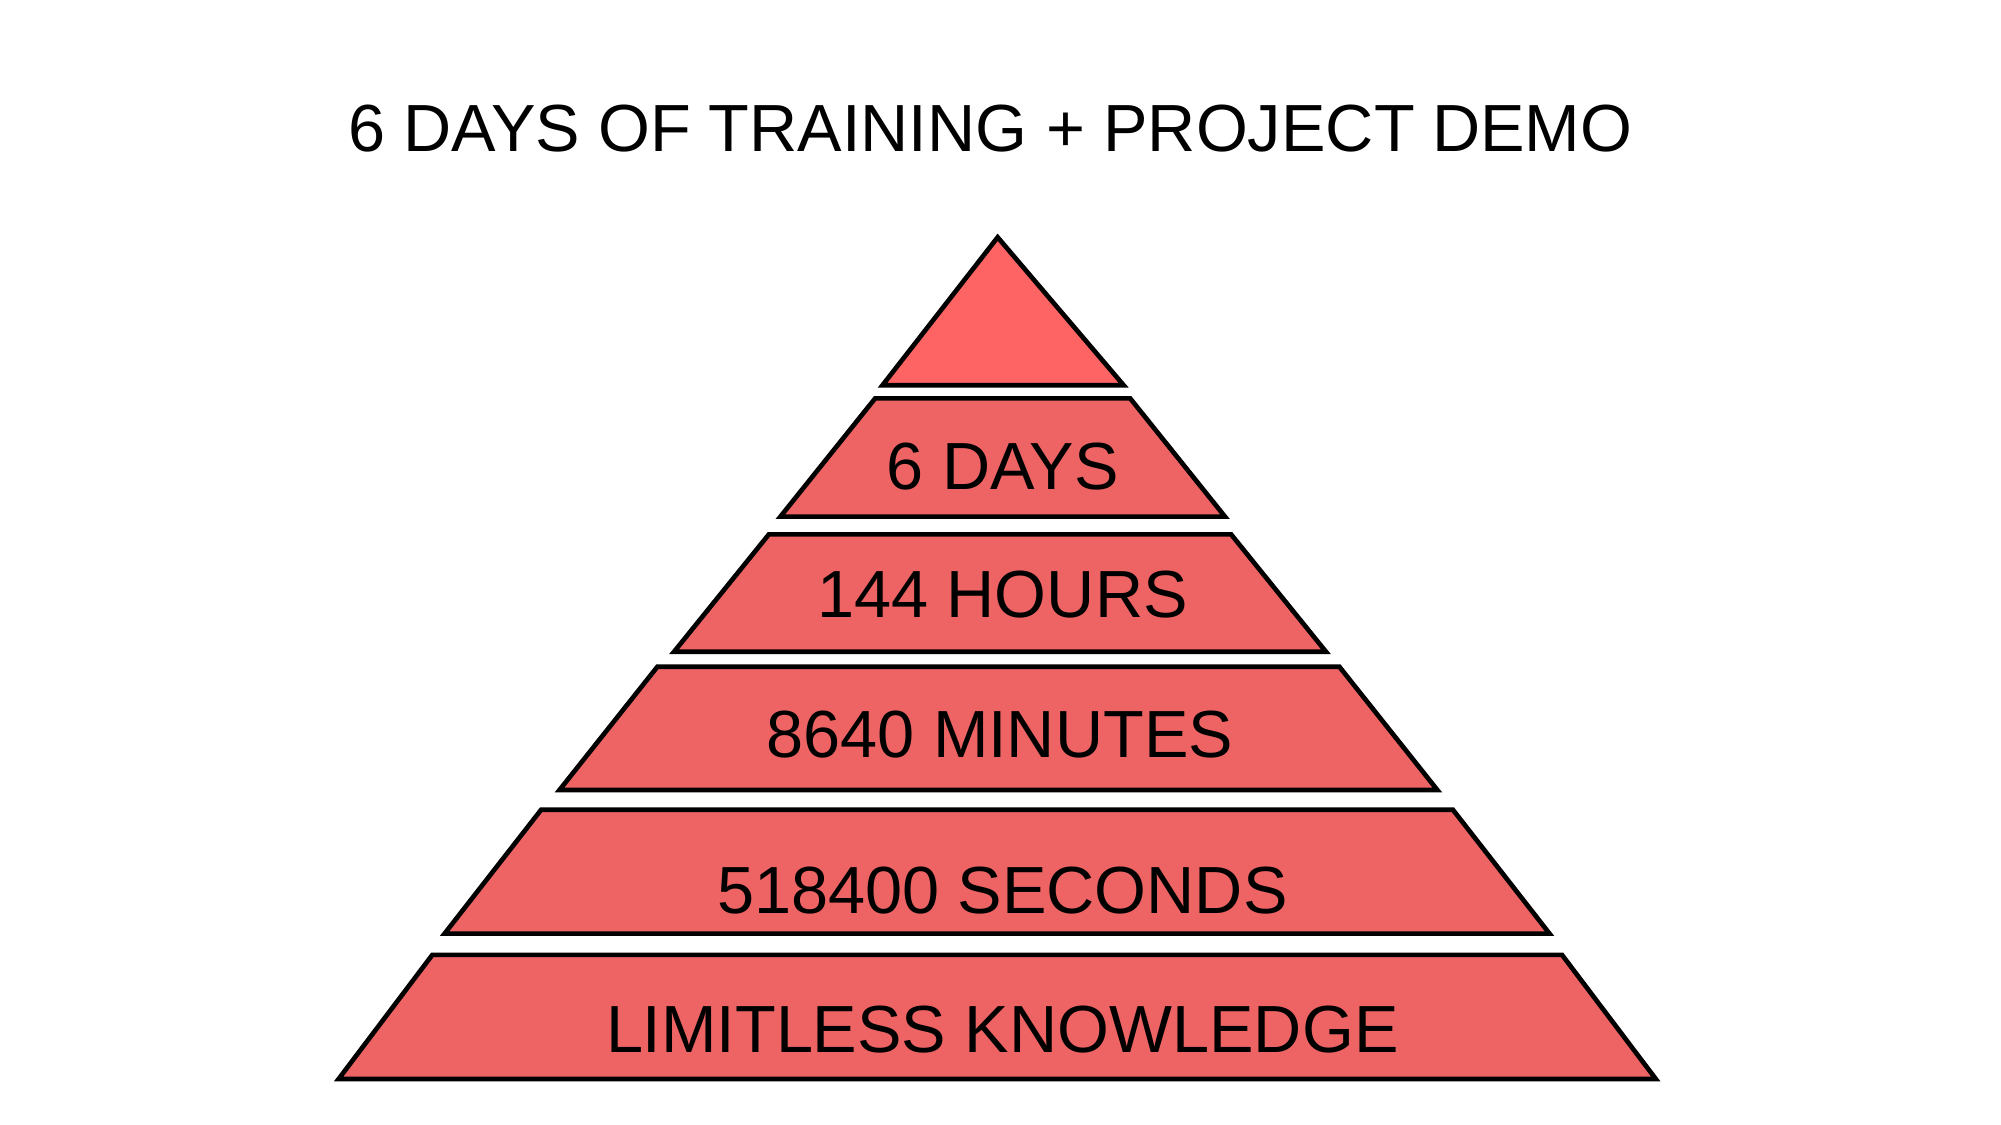

# 6 DAYS OF TRAINING + PROJECT DEMO

6 DAYS

144 HOURS

8640 MINUTES
518400 SECONDS

LIMITLESS KNOWLEDGE